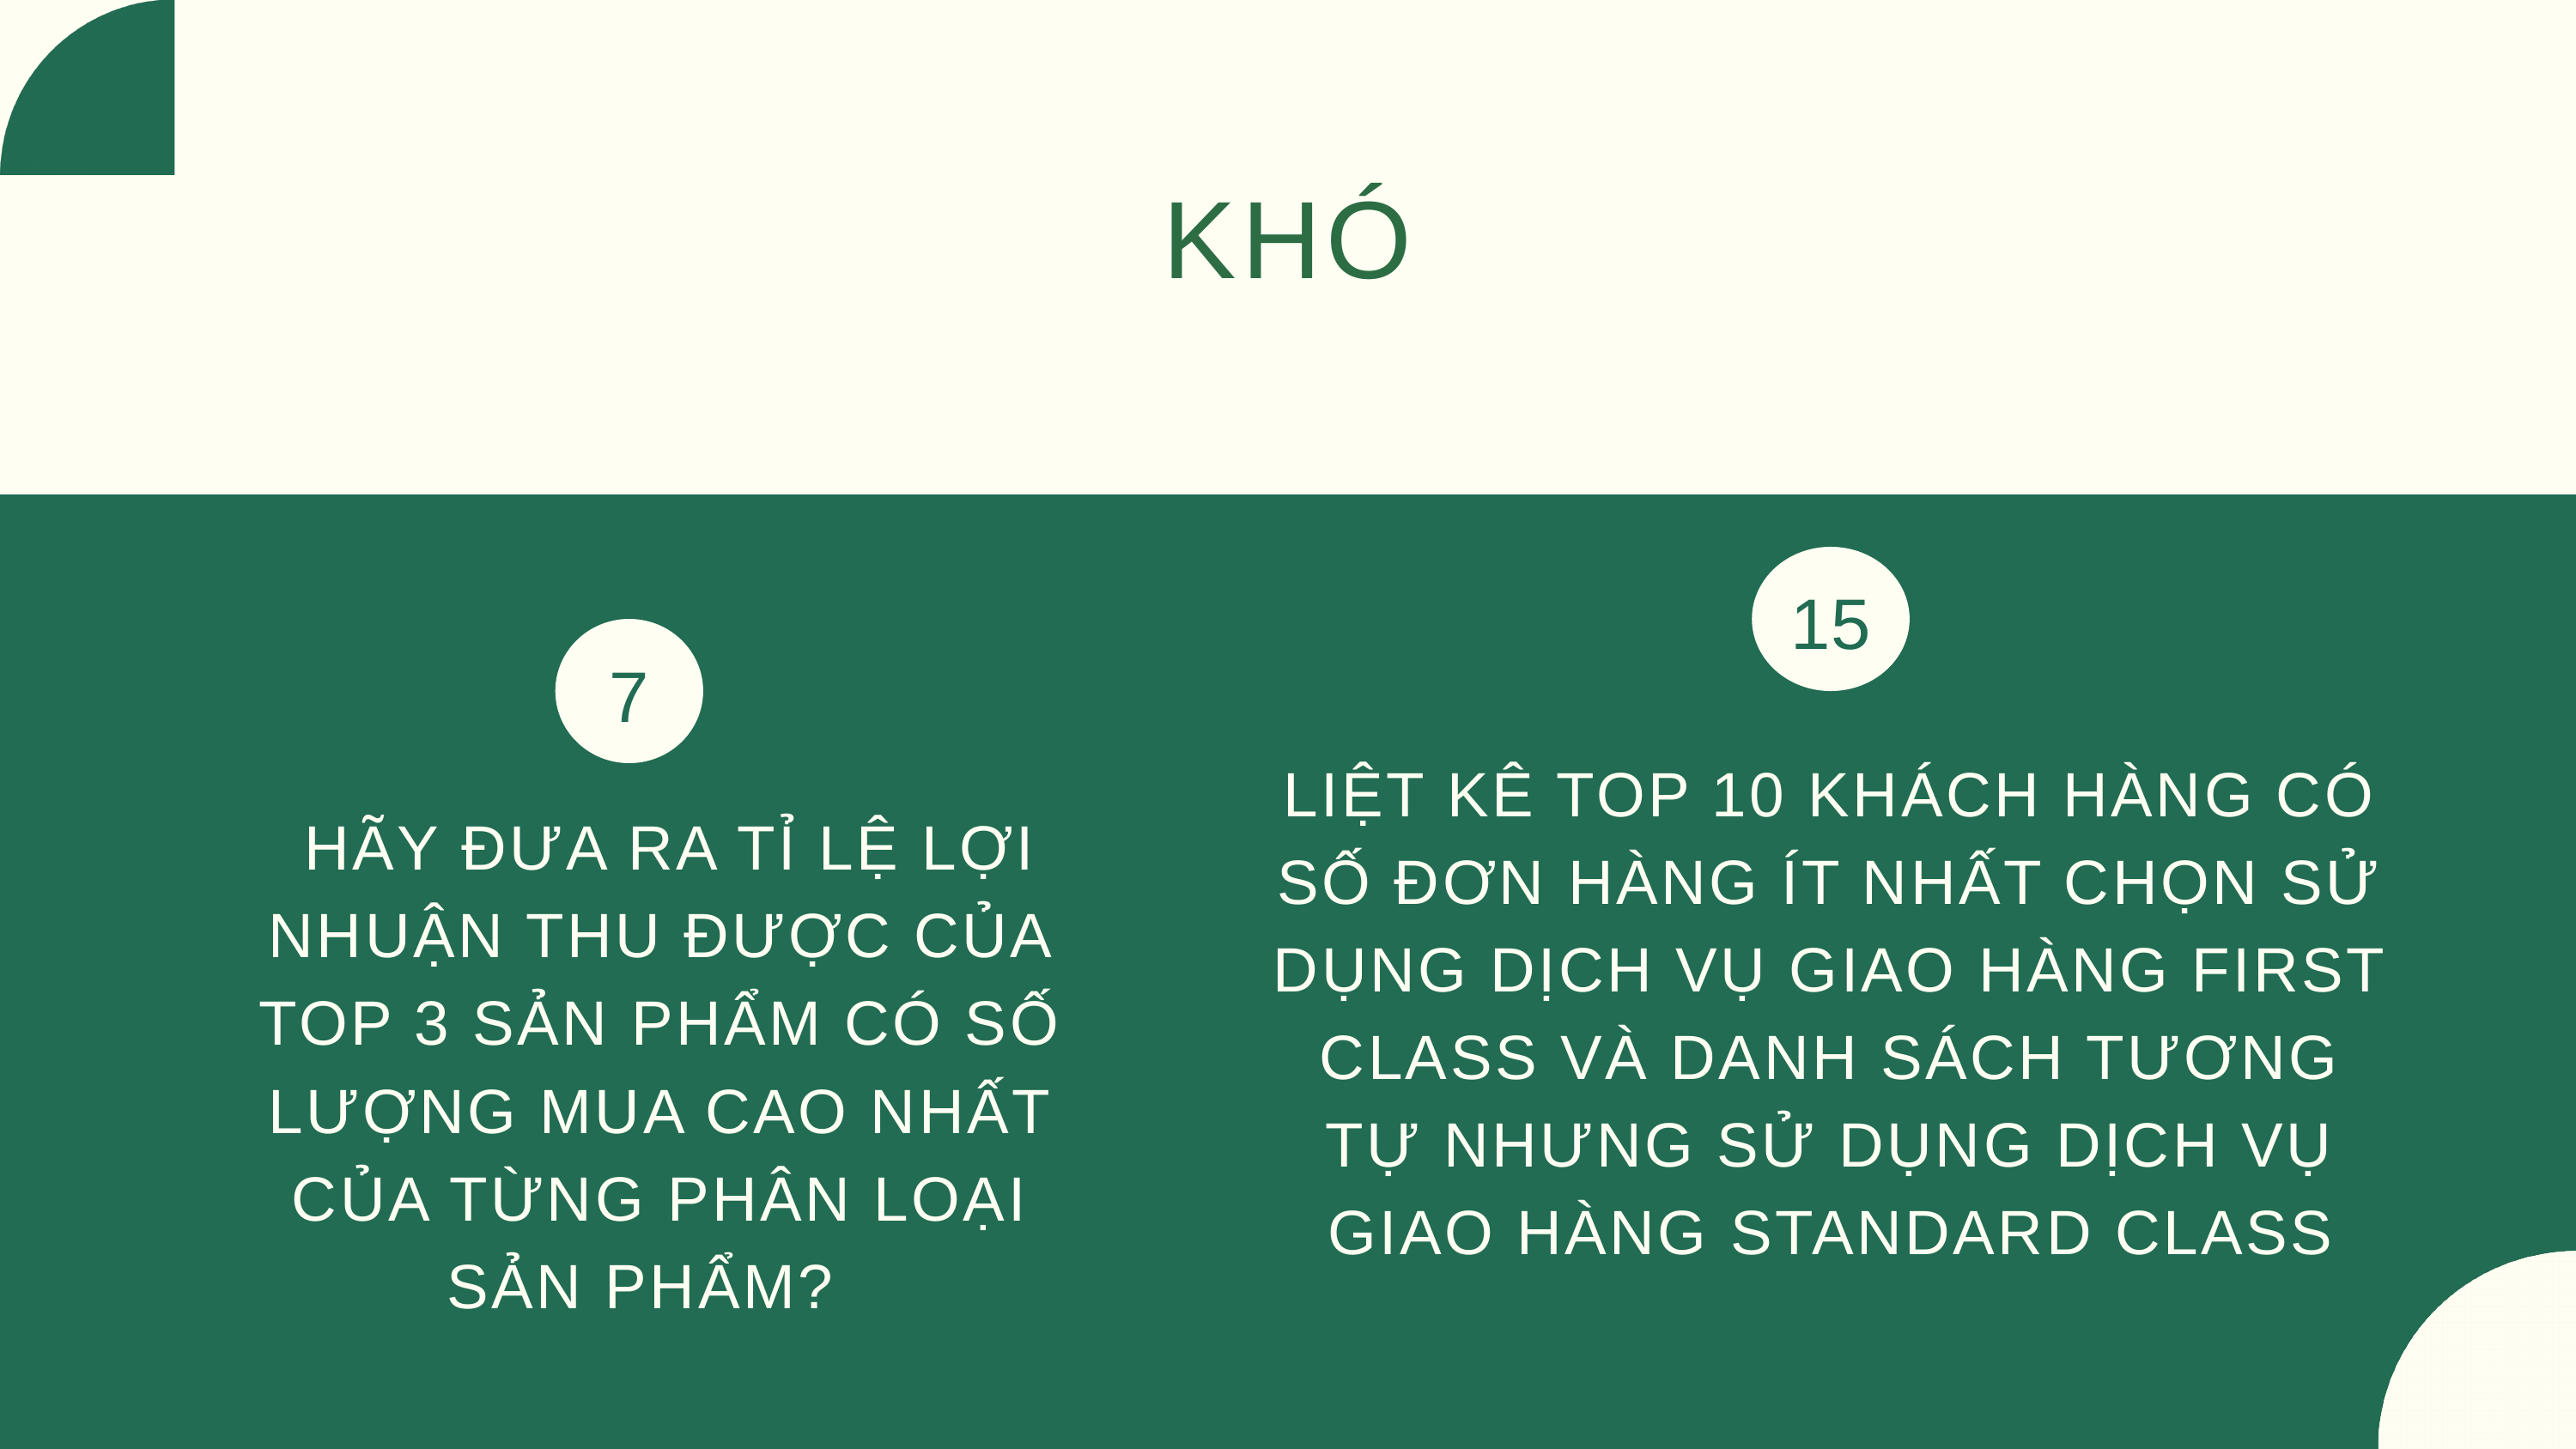

KHÓ

15

7
LIỆT KÊ TOP 10 KHÁCH HÀNG CÓ SỐ ĐƠN HÀNG ÍT NHẤT CHỌN SỬ DỤNG DỊCH VỤ GIAO HÀNG FIRST CLASS VÀ DANH SÁCH TƯƠNG TỰ NHƯNG SỬ DỤNG DỊCH VỤ GIAO HÀNG STANDARD CLASS
 HÃY ĐƯA RA TỈ LỆ LỢI NHUẬN THU ĐƯỢC CỦA TOP 3 SẢN PHẨM CÓ SỐ LƯỢNG MUA CAO NHẤT CỦA TỪNG PHÂN LOẠI SẢN PHẨM?